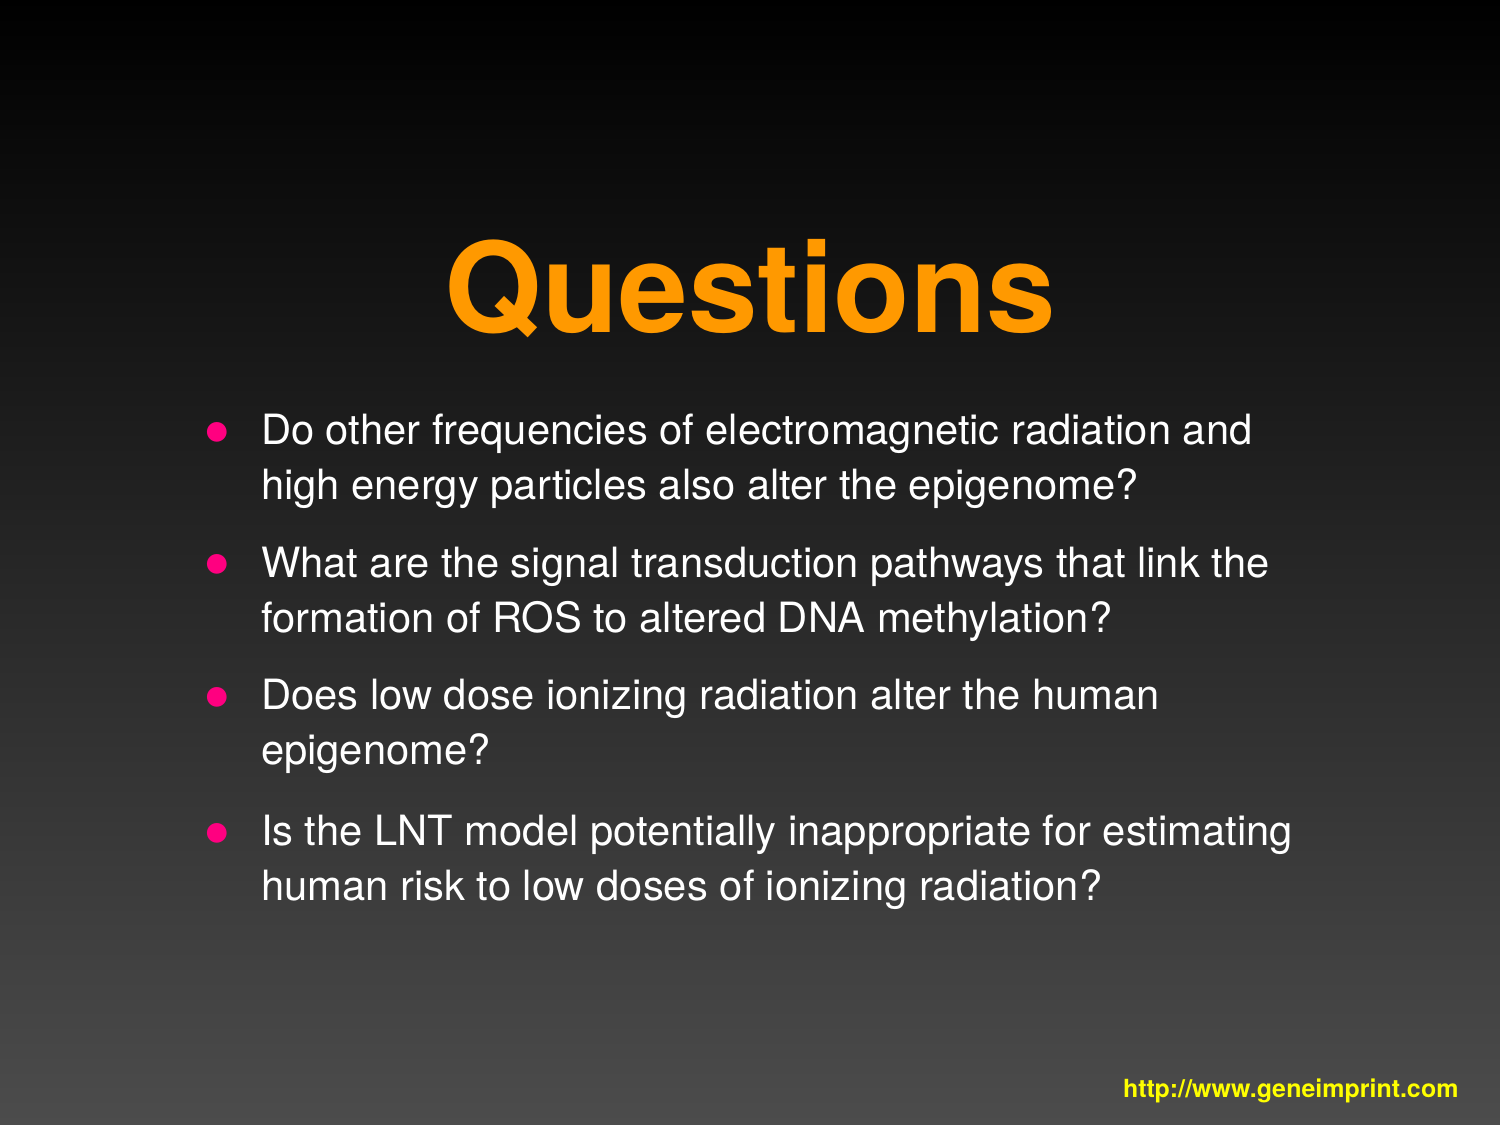

Questions
Do other frequencies of electromagnetic radiation and high energy particles also alter the epigenome?
What are the signal transduction pathways that link the formation of ROS to altered DNA methylation?
Does low dose ionizing radiation alter the human epigenome?
Is the LNT model potentially inappropriate for estimating human risk to low doses of ionizing radiation?
http://www.geneimprint.com